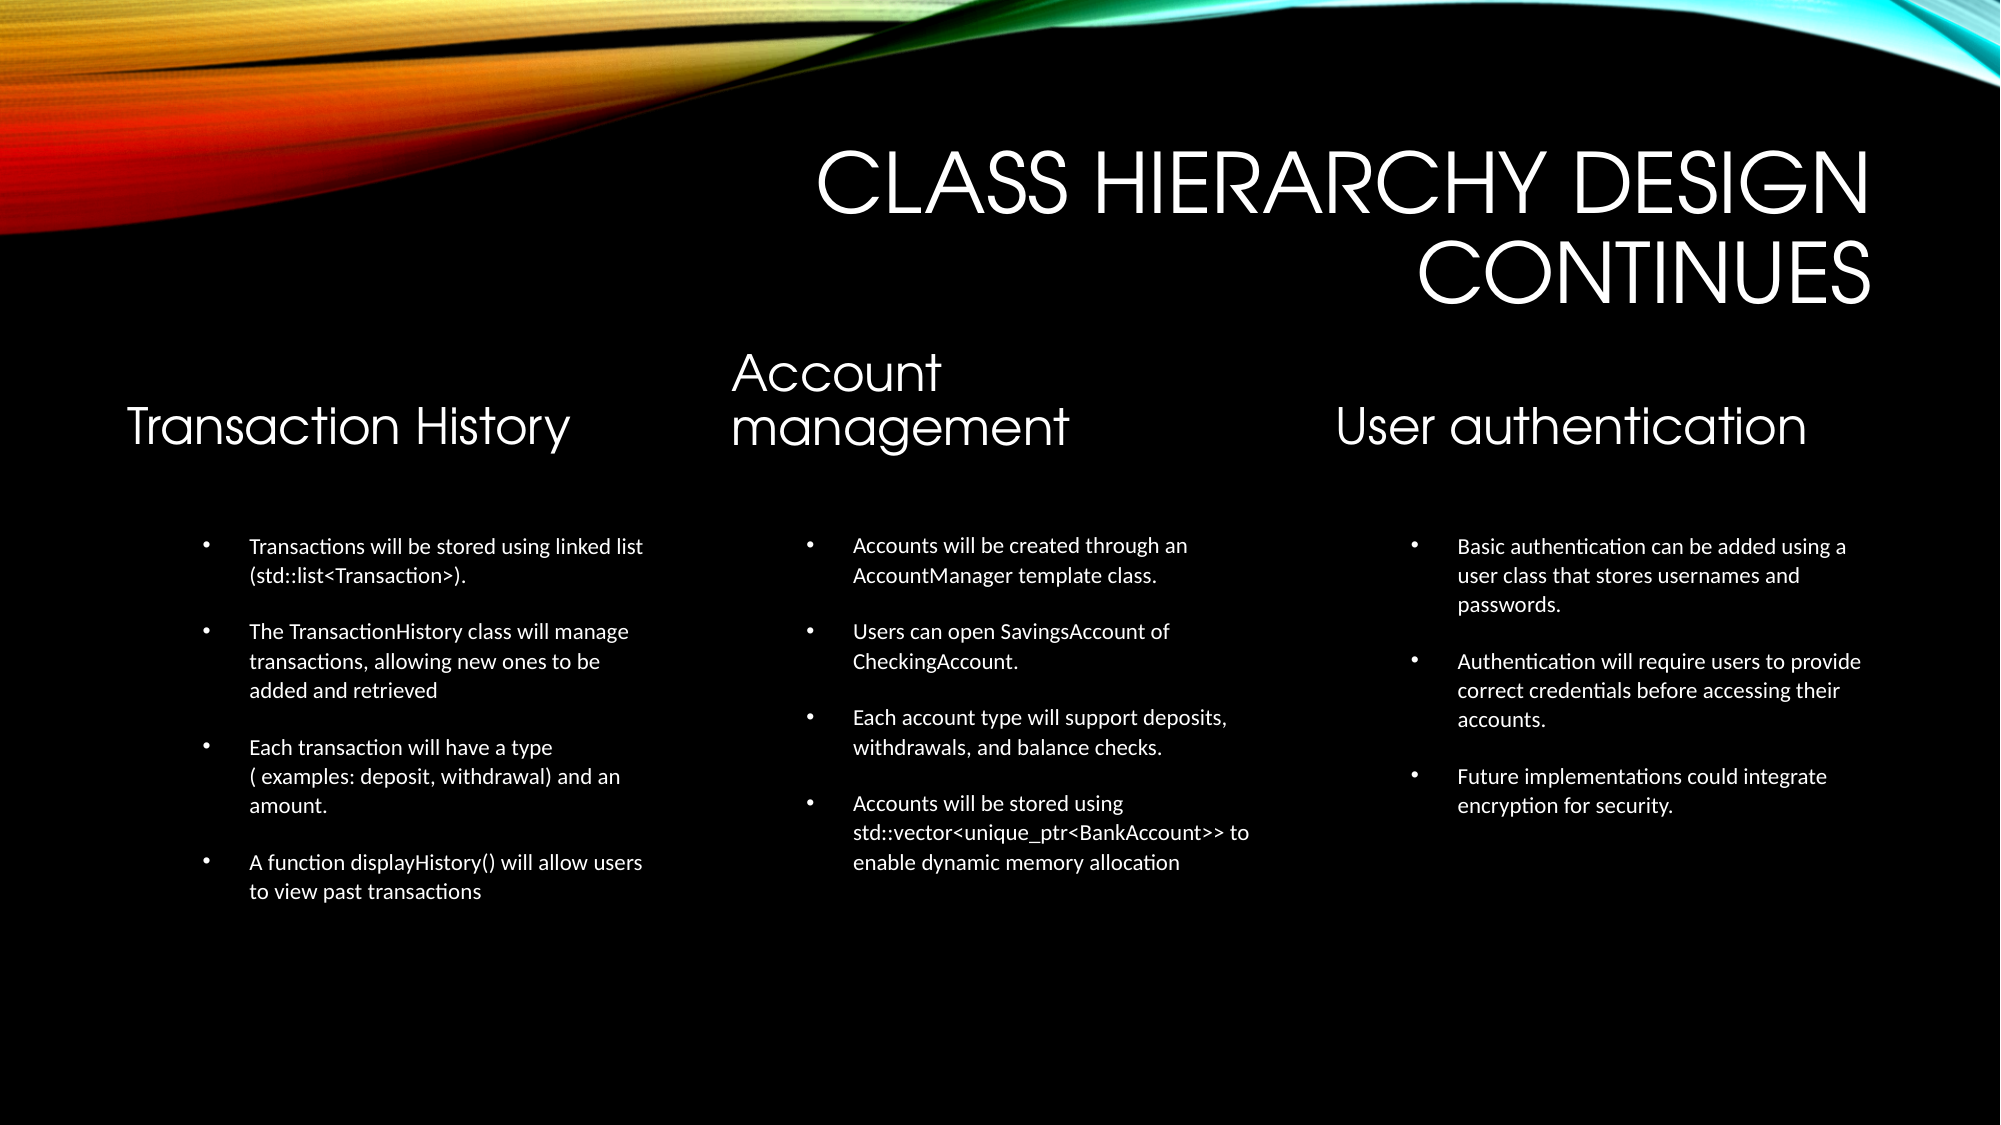

# Class Hierarchy Design Continues
User authentication
Account management
Transaction History

Accounts will be created through an AccountManager template class.
Users can open SavingsAccount of CheckingAccount.
Each account type will support deposits, withdrawals, and balance checks.
Accounts will be stored using std::vector<unique_ptr<BankAccount>> to enable dynamic memory allocation

Transactions will be stored using linked list (std::list<Transaction>).
The TransactionHistory class will manage transactions, allowing new ones to be added and retrieved
Each transaction will have a type ( examples: deposit, withdrawal) and an amount.
A function displayHistory() will allow users to view past transactions

Basic authentication can be added using a user class that stores usernames and passwords.
Authentication will require users to provide correct credentials before accessing their accounts.
Future implementations could integrate encryption for security.